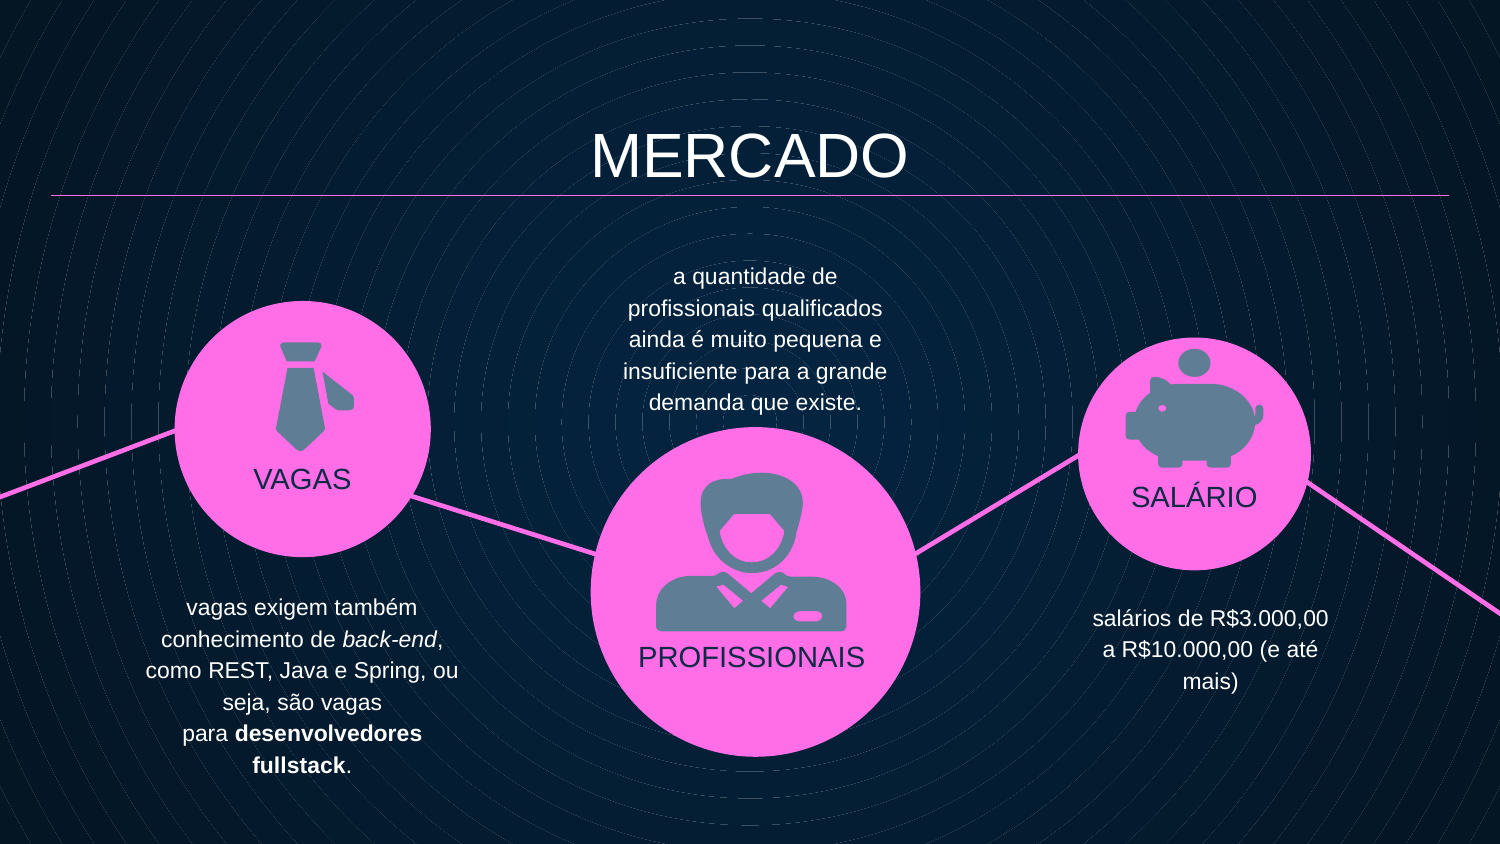

# MERCADO
a quantidade de profissionais qualificados ainda é muito pequena e insuficiente para a grande demanda que existe.

VAGAS
SALÁRIO

vagas exigem também conhecimento de back-end, como REST, Java e Spring, ou seja, são vagas para desenvolvedores fullstack.
salários de R$3.000,00 a R$10.000,00 (e até mais)
PROFISSIONAIS